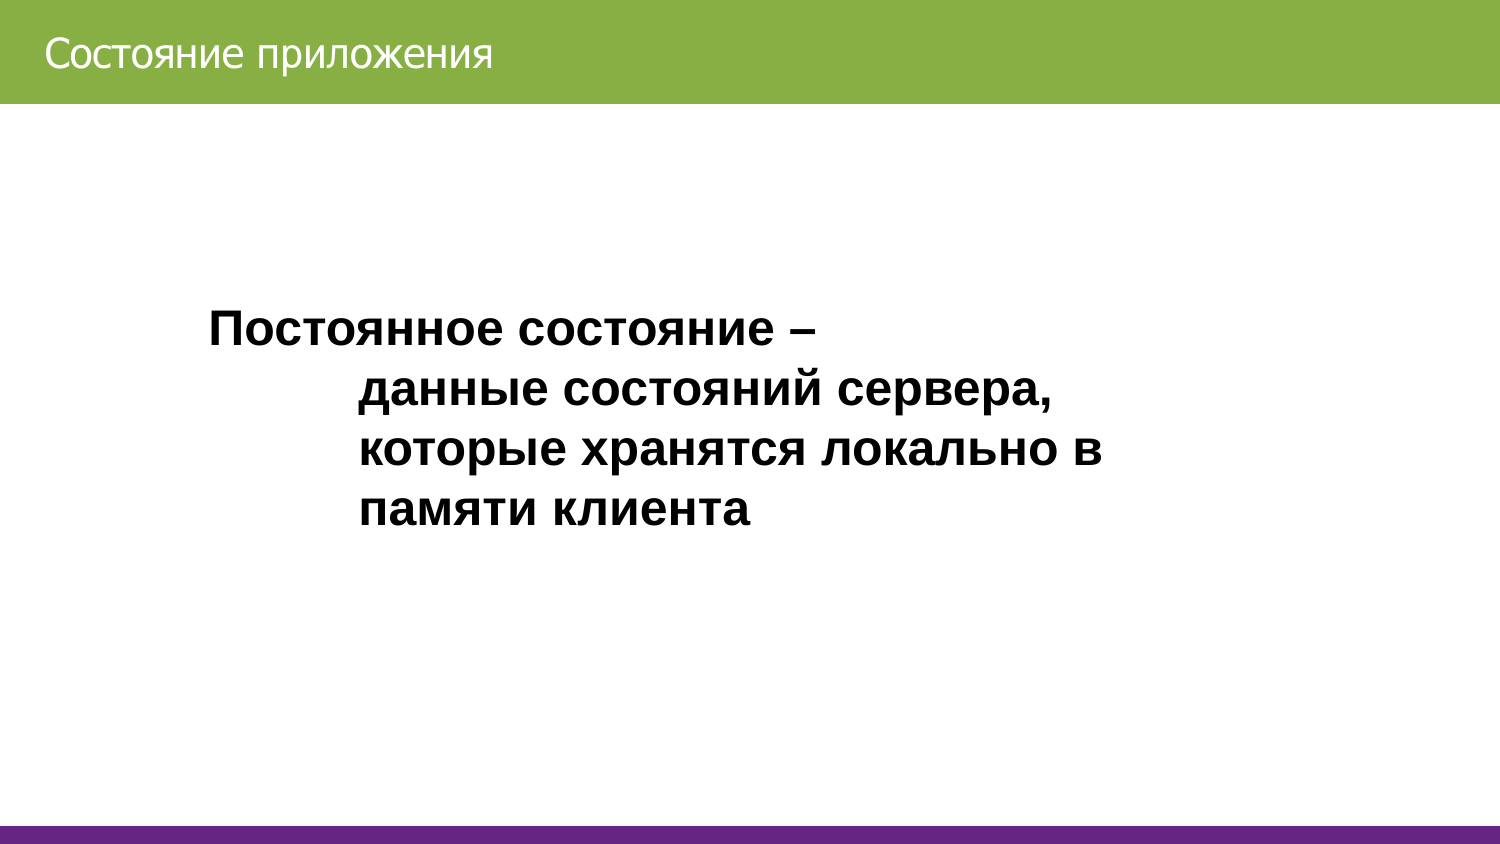

Состояние приложения

Постоянное состояние –
	данные состояний сервера,
	которые хранятся локально в 	памяти клиента